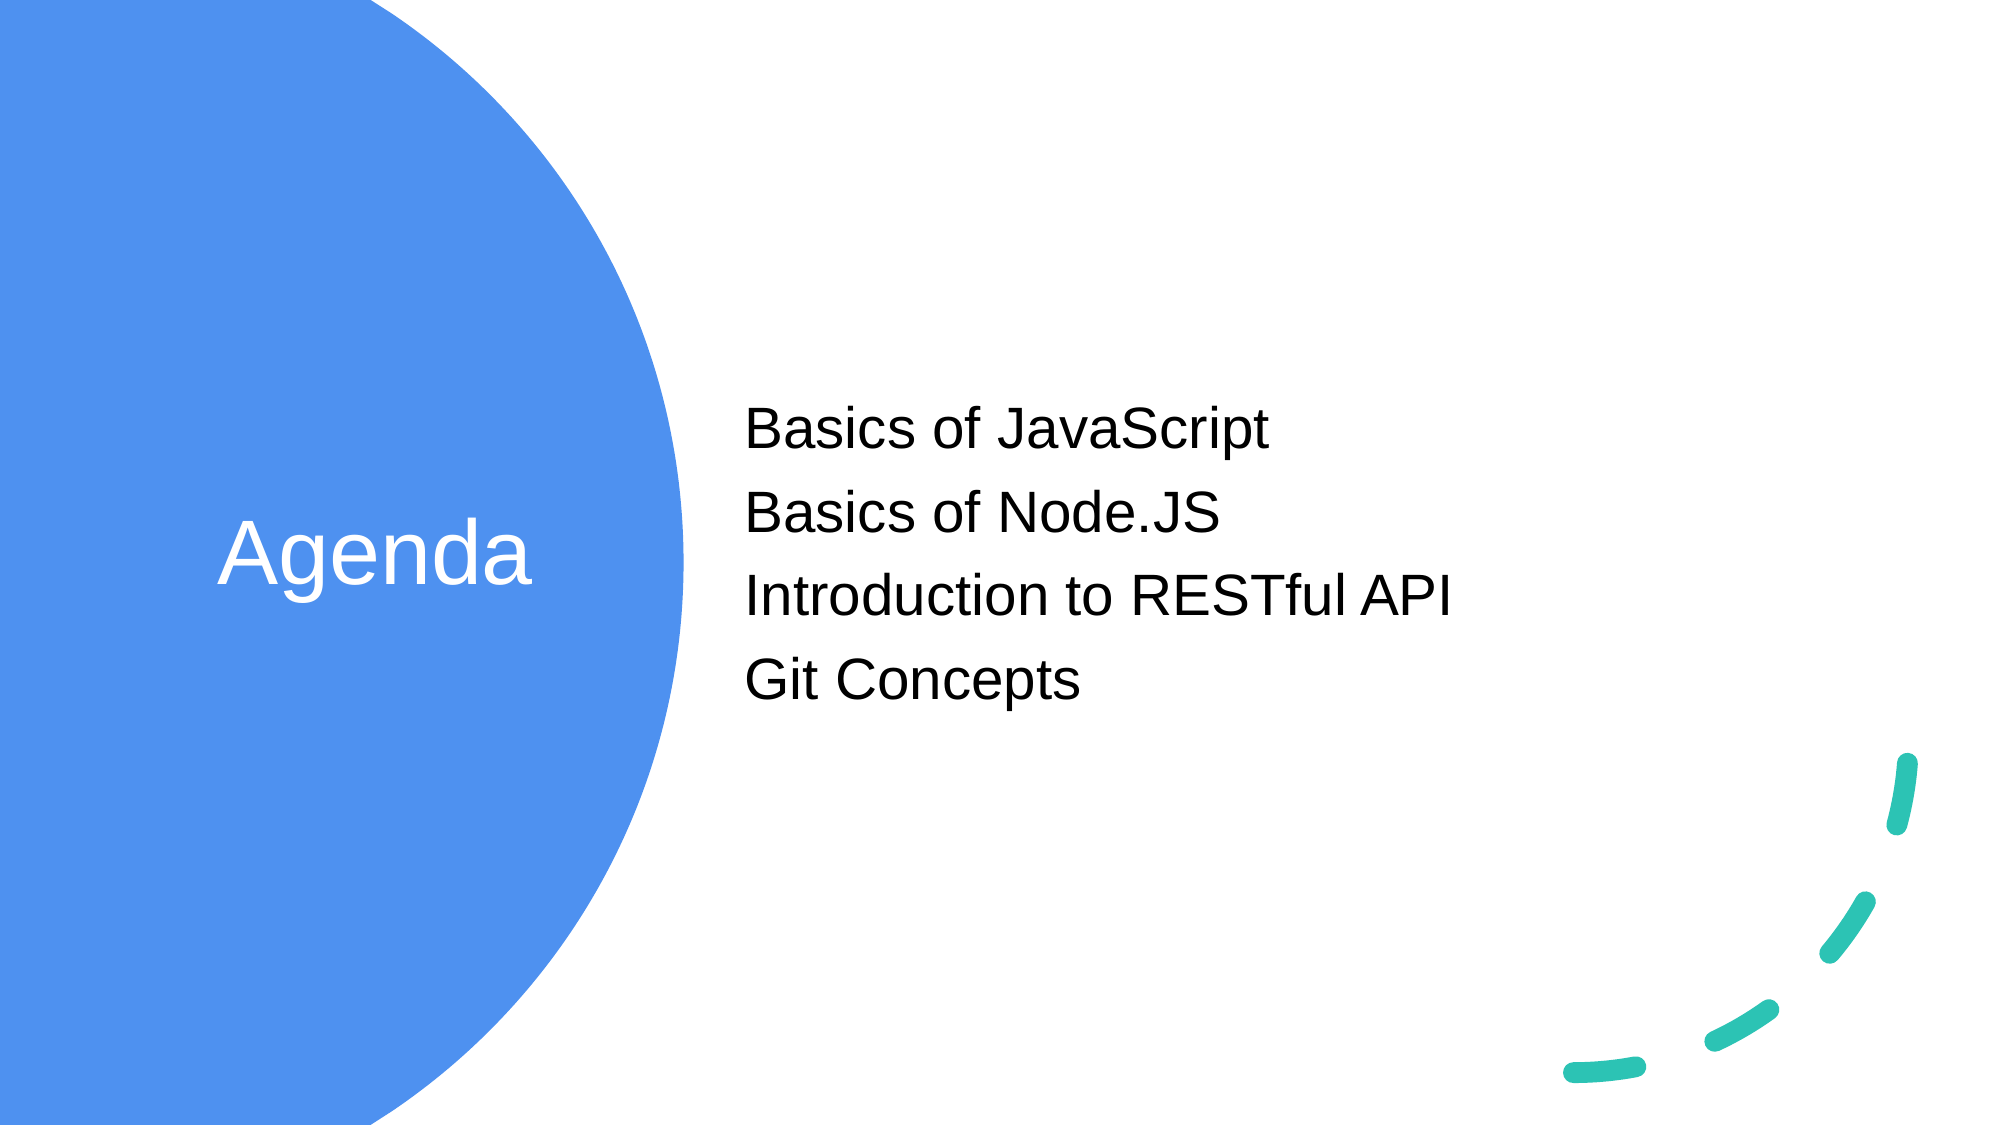

Basics of JavaScript
Basics of Node.JS
Introduction to RESTful API
Git Concepts
# Agenda